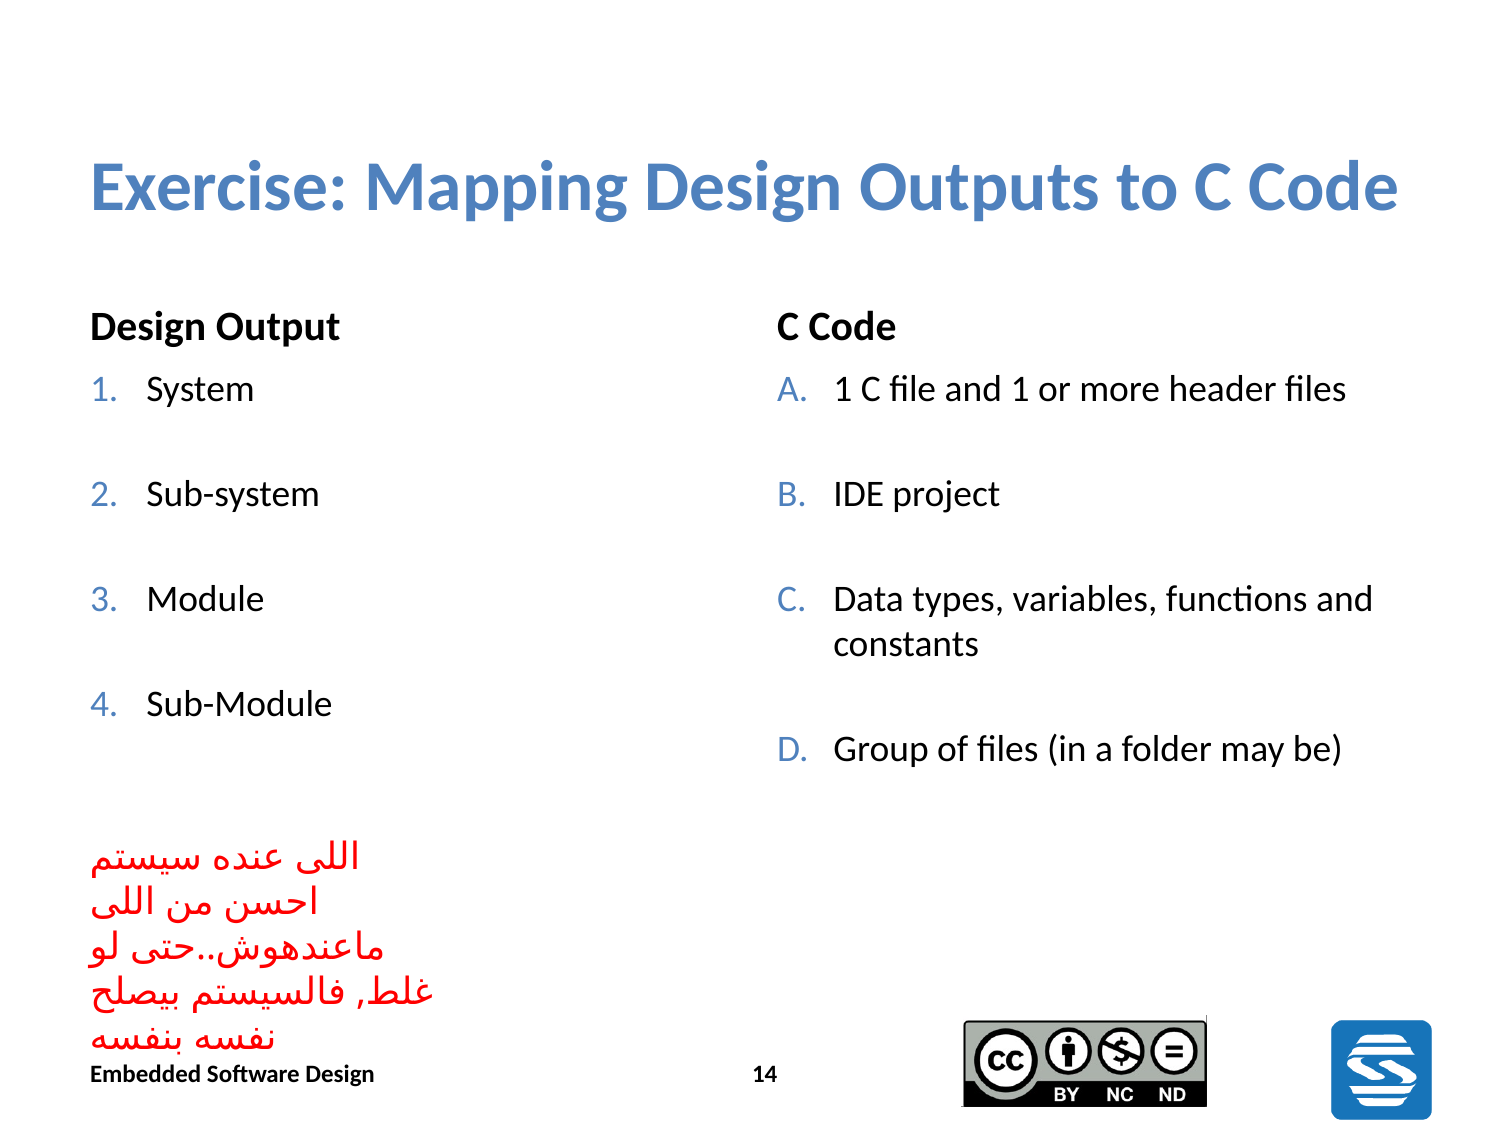

# Exercise: Mapping Design Outputs to C Code
Design Output
C Code
System

Sub-system

Module

Sub-Module
1 C file and 1 or more header files

IDE project

Data types, variables, functions and constants

Group of files (in a folder may be)

اللى عنده سيستم احسن من اللى ماعندهوش..حتى لو غلط, فالسيستم بيصلح نفسه بنفسه
Embedded Software Design
14